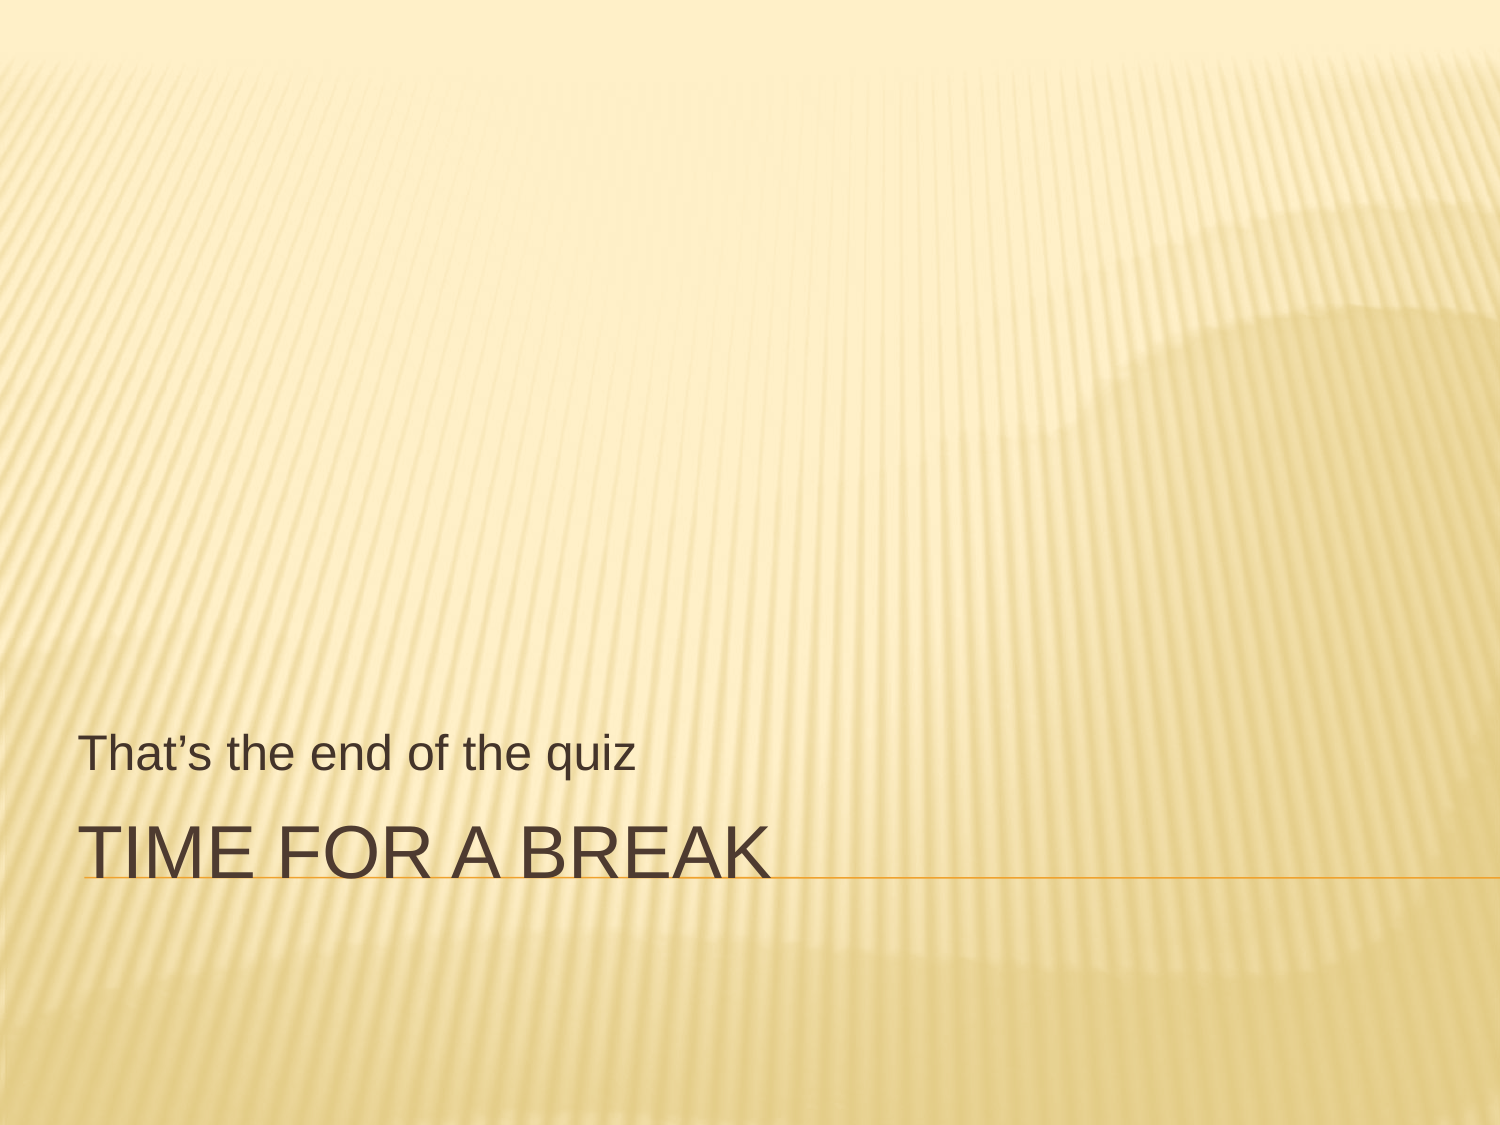

That’s the end of the quiz
# Time for a break